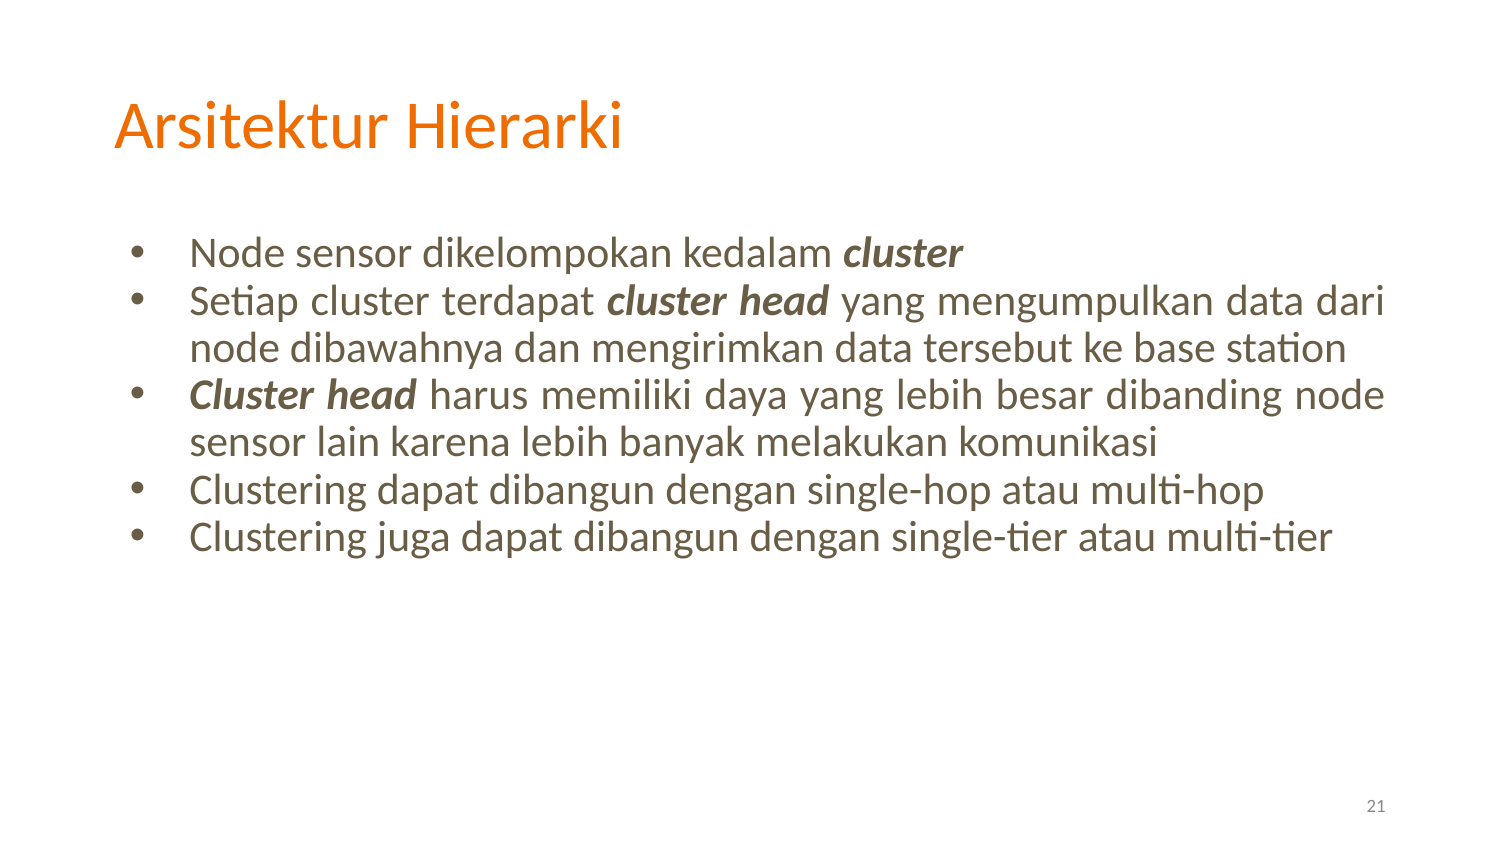

# Arsitektur Hierarki
Node sensor dikelompokan kedalam cluster
Setiap cluster terdapat cluster head yang mengumpulkan data dari node dibawahnya dan mengirimkan data tersebut ke base station
Cluster head harus memiliki daya yang lebih besar dibanding node sensor lain karena lebih banyak melakukan komunikasi
Clustering dapat dibangun dengan single-hop atau multi-hop
Clustering juga dapat dibangun dengan single-tier atau multi-tier
21